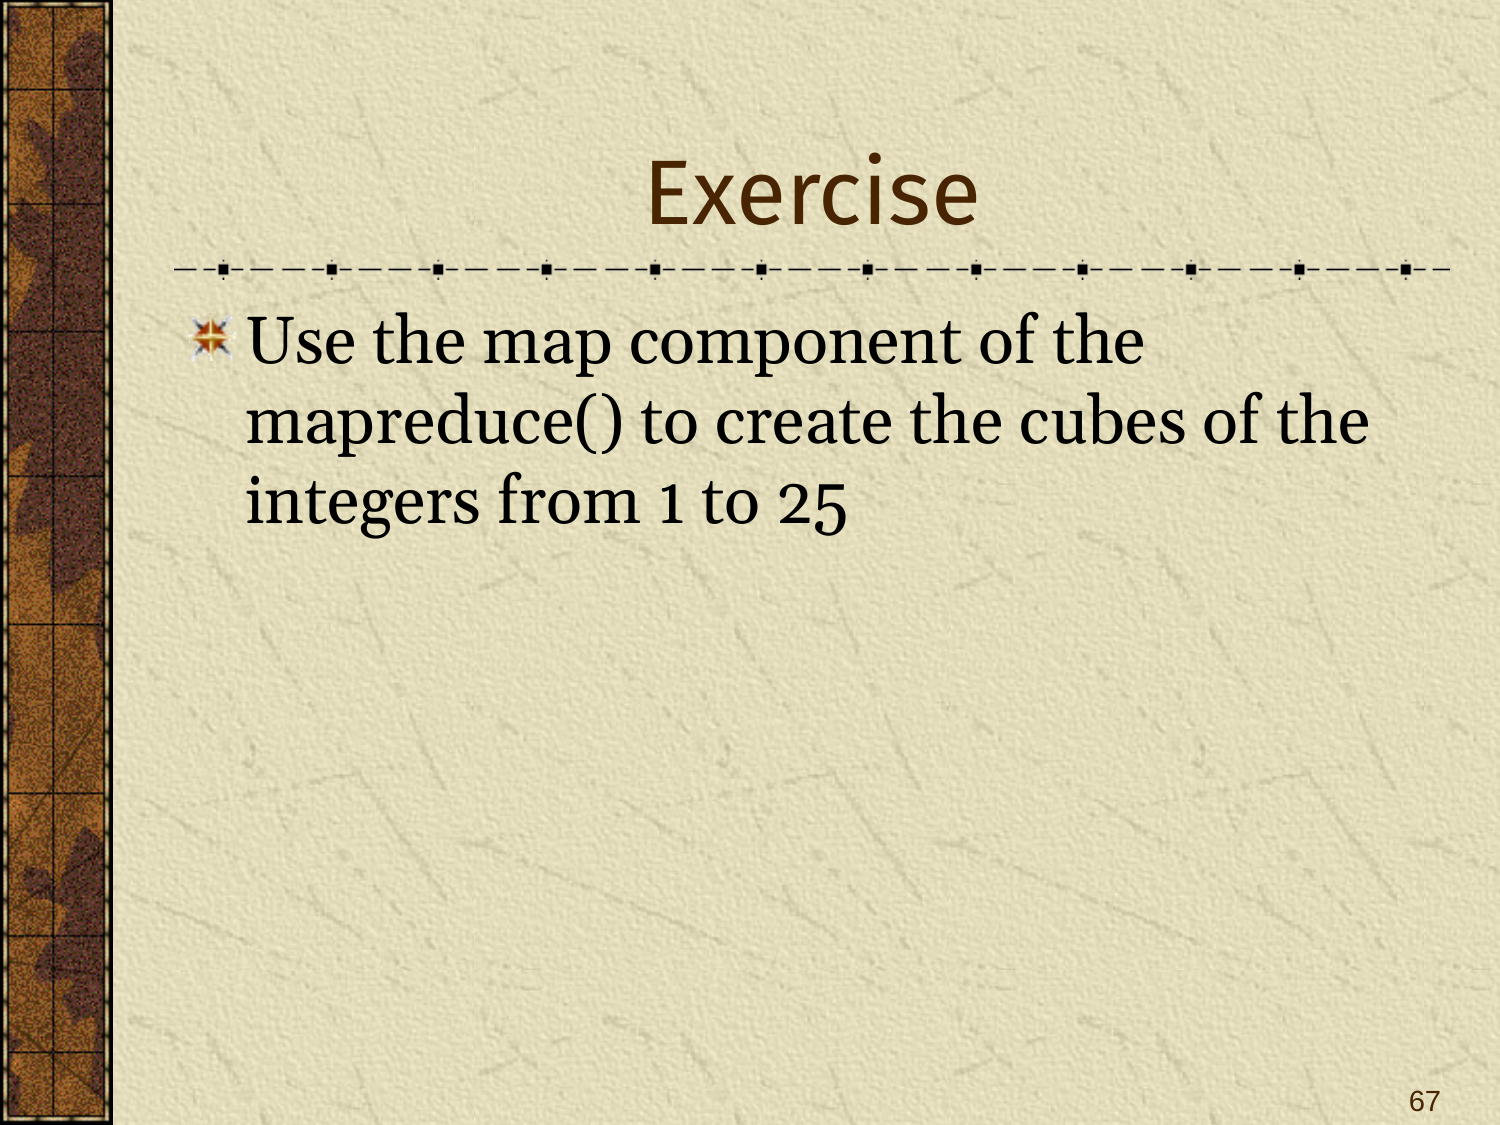

# Exercise
Use the map component of the mapreduce() to create the cubes of the integers from 1 to 25
67